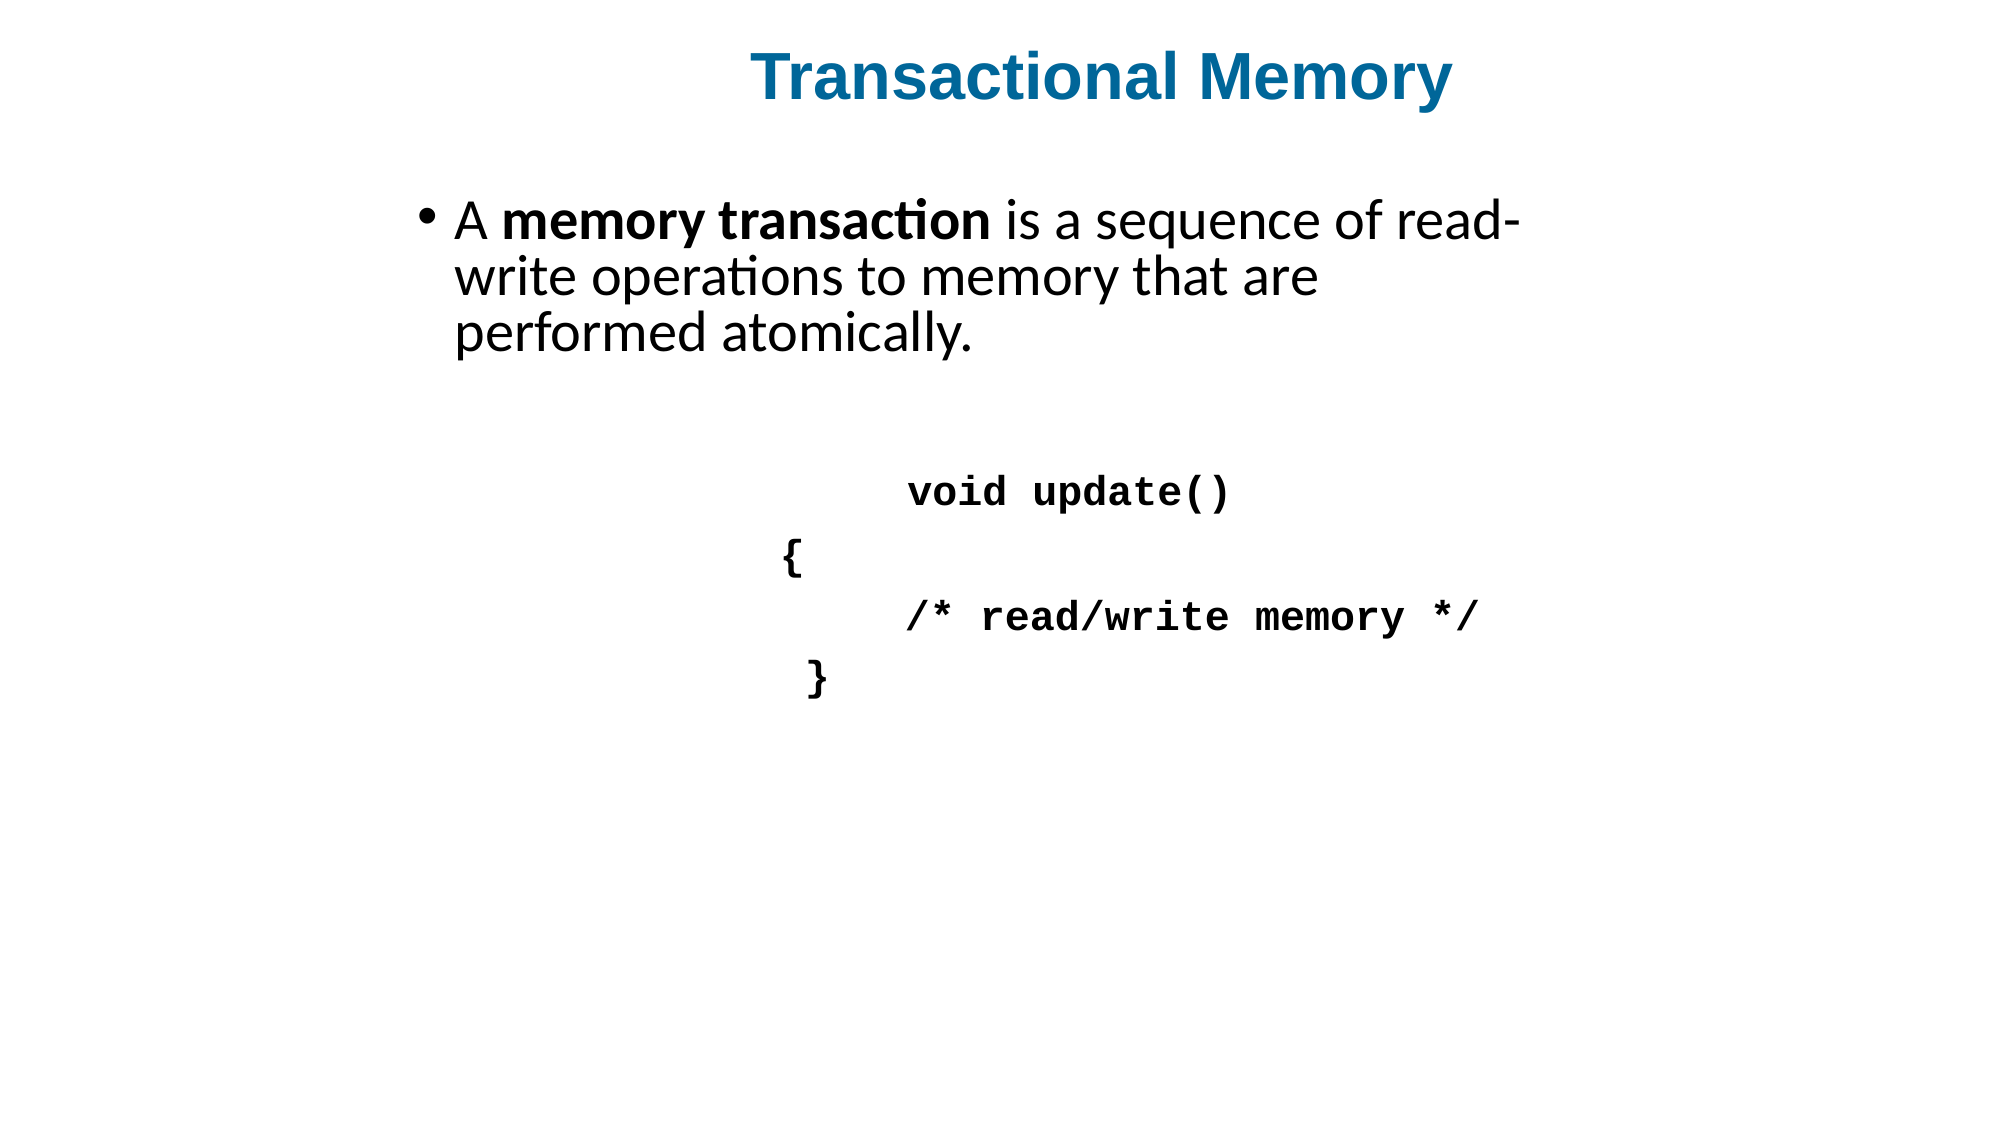

Transactional Memory

A memory transaction is a sequence of read-write operations to memory that are performed atomically.

              void update()
			 {
				/* read/write memory */
			  }